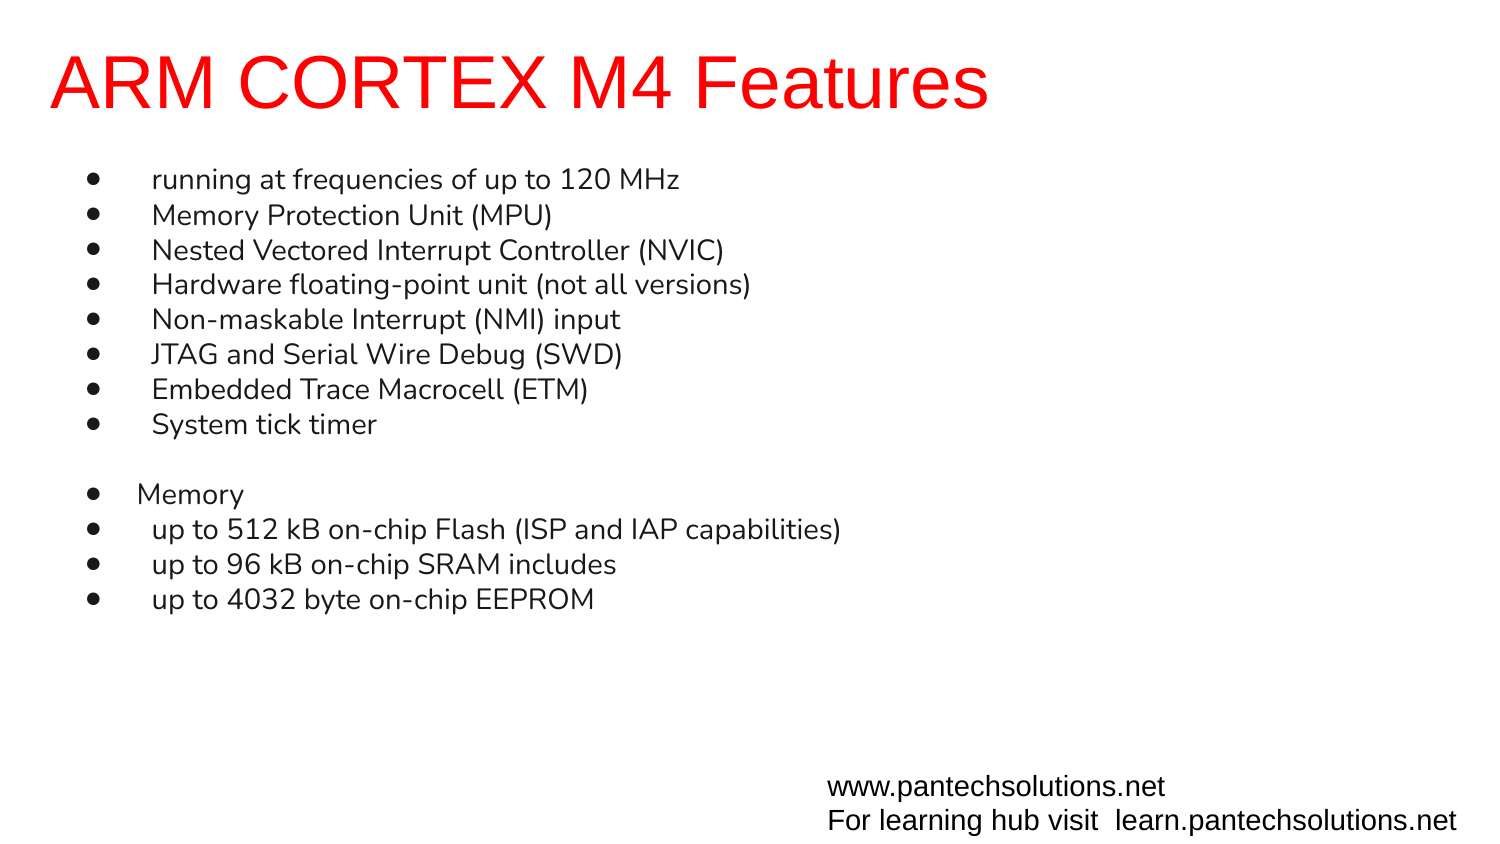

# ARM CORTEX M4 Features
  running at frequencies of up to 120 MHz
  Memory Protection Unit (MPU)
  Nested Vectored Interrupt Controller (NVIC)
  Hardware floating-point unit (not all versions)
  Non-maskable Interrupt (NMI) input
  JTAG and Serial Wire Debug (SWD)
  Embedded Trace Macrocell (ETM)
  System tick timer

Memory
  up to 512 kB on-chip Flash (ISP and IAP capabilities)
  up to 96 kB on-chip SRAM includes
  up to 4032 byte on-chip EEPROM

www.pantechsolutions.net
For learning hub visit  learn.pantechsolutions.net